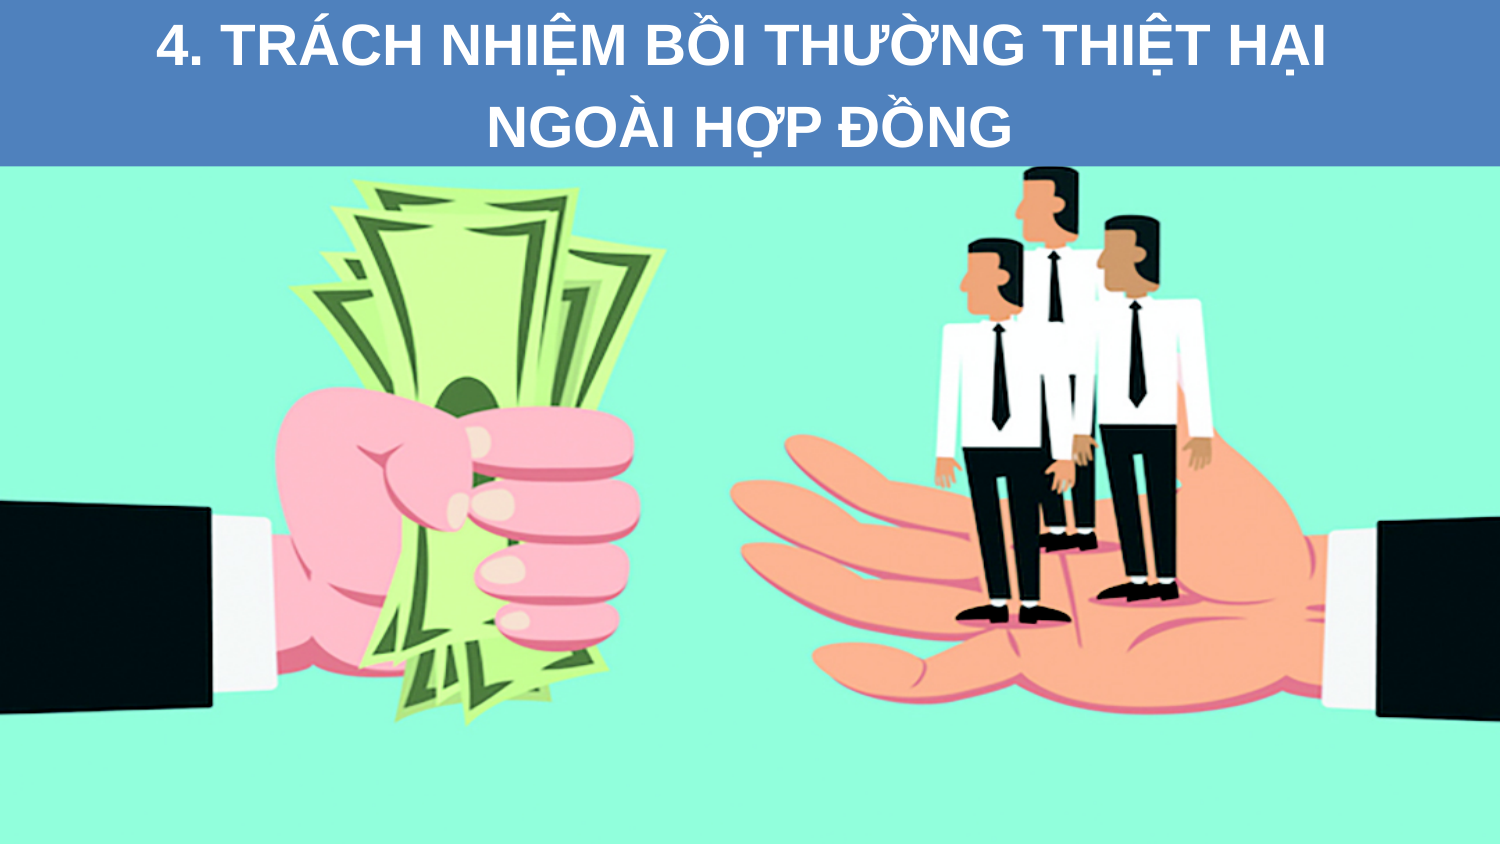

4. TRÁCH NHIỆM BỒI THƯỜNG THIỆT HẠI
NGOÀI HỢP ĐỒNG